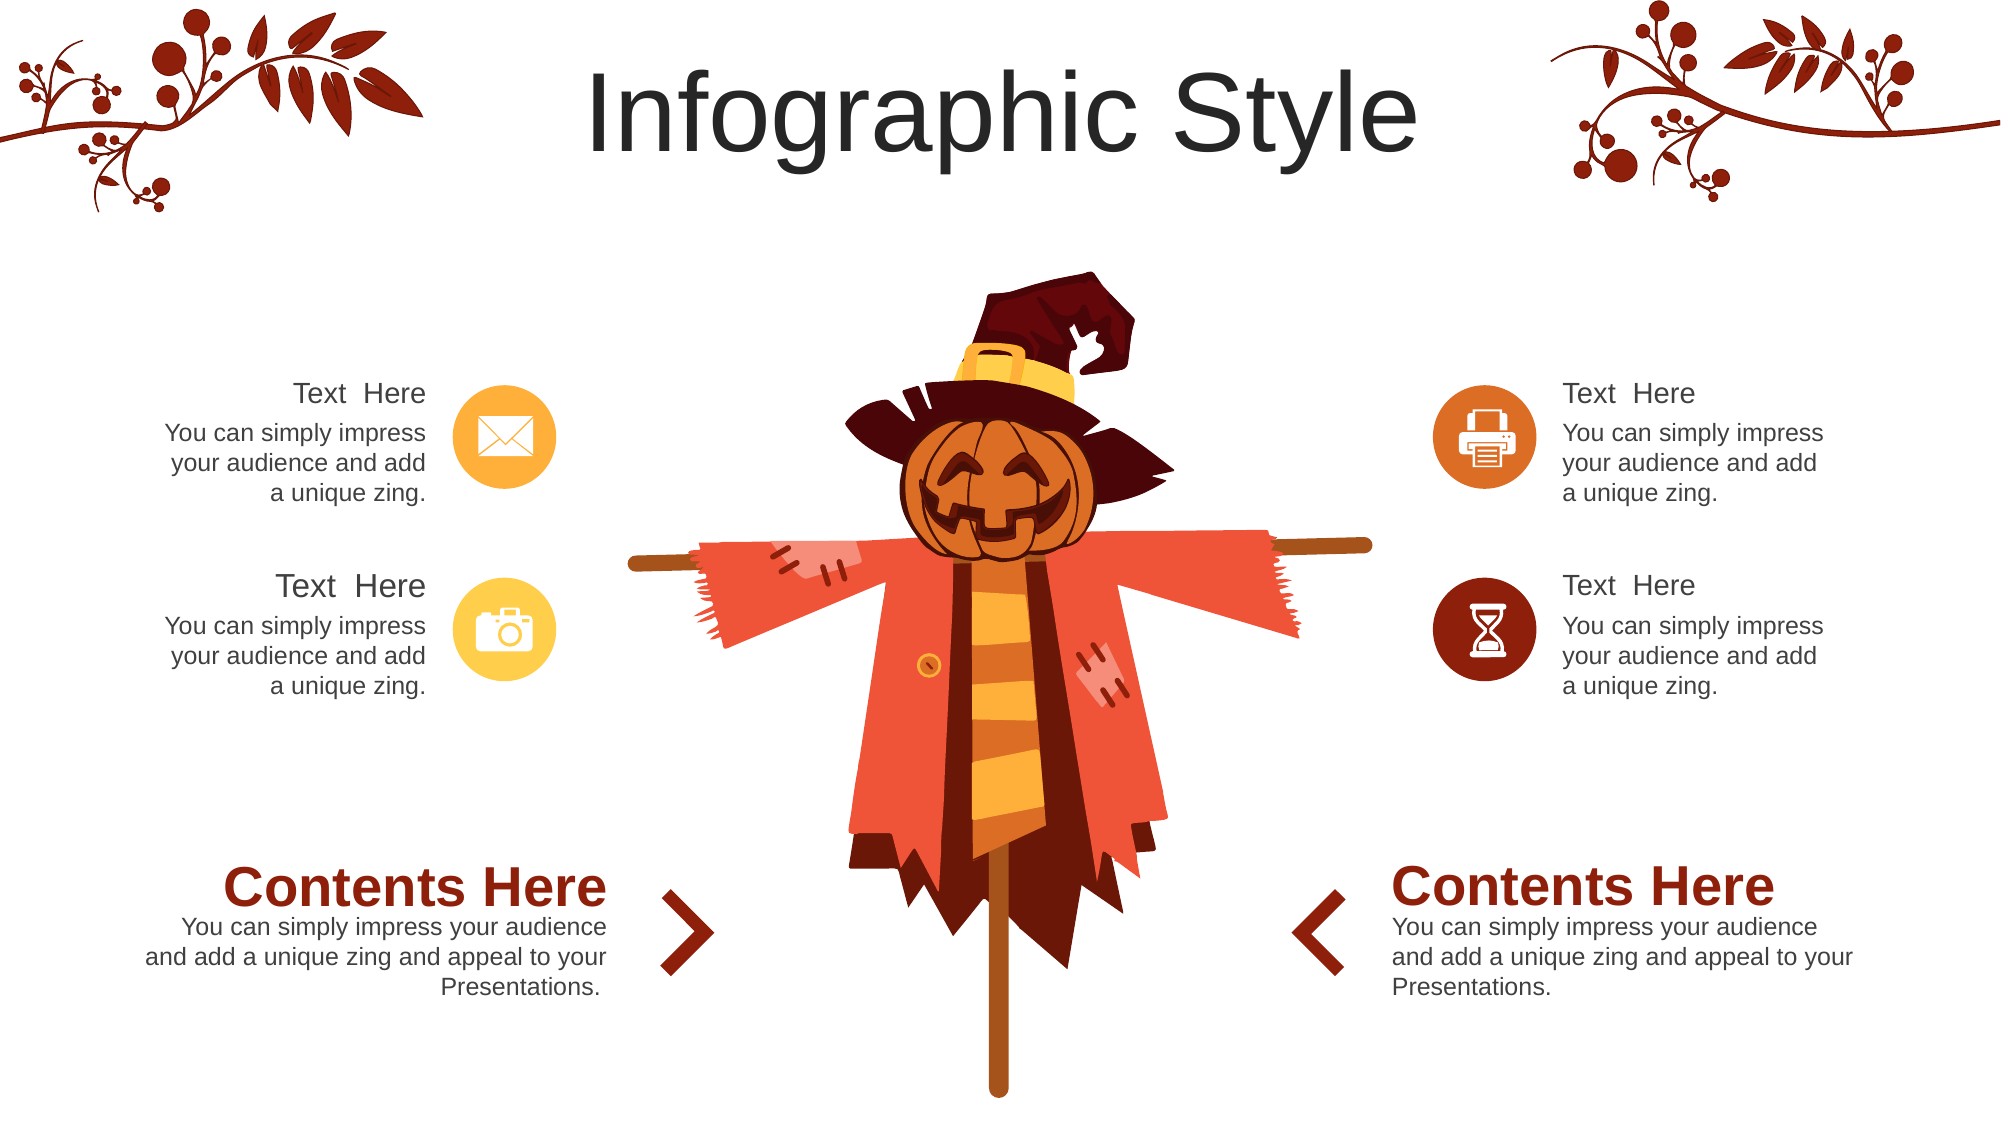

Infographic Style

Text  Here
You can simply impress your audience and add a unique zing.

Text  Here
You can simply impress your audience and add a unique zing.

Text  Here
You can simply impress your audience and add a unique zing.

Text  Here
You can simply impress your audience and add a unique zing.

Contents Here
You can simply impress your audience and add a unique zing and appeal to your Presentations.
Contents Here
You can simply impress your audience and add a unique zing and appeal to your Presentations.